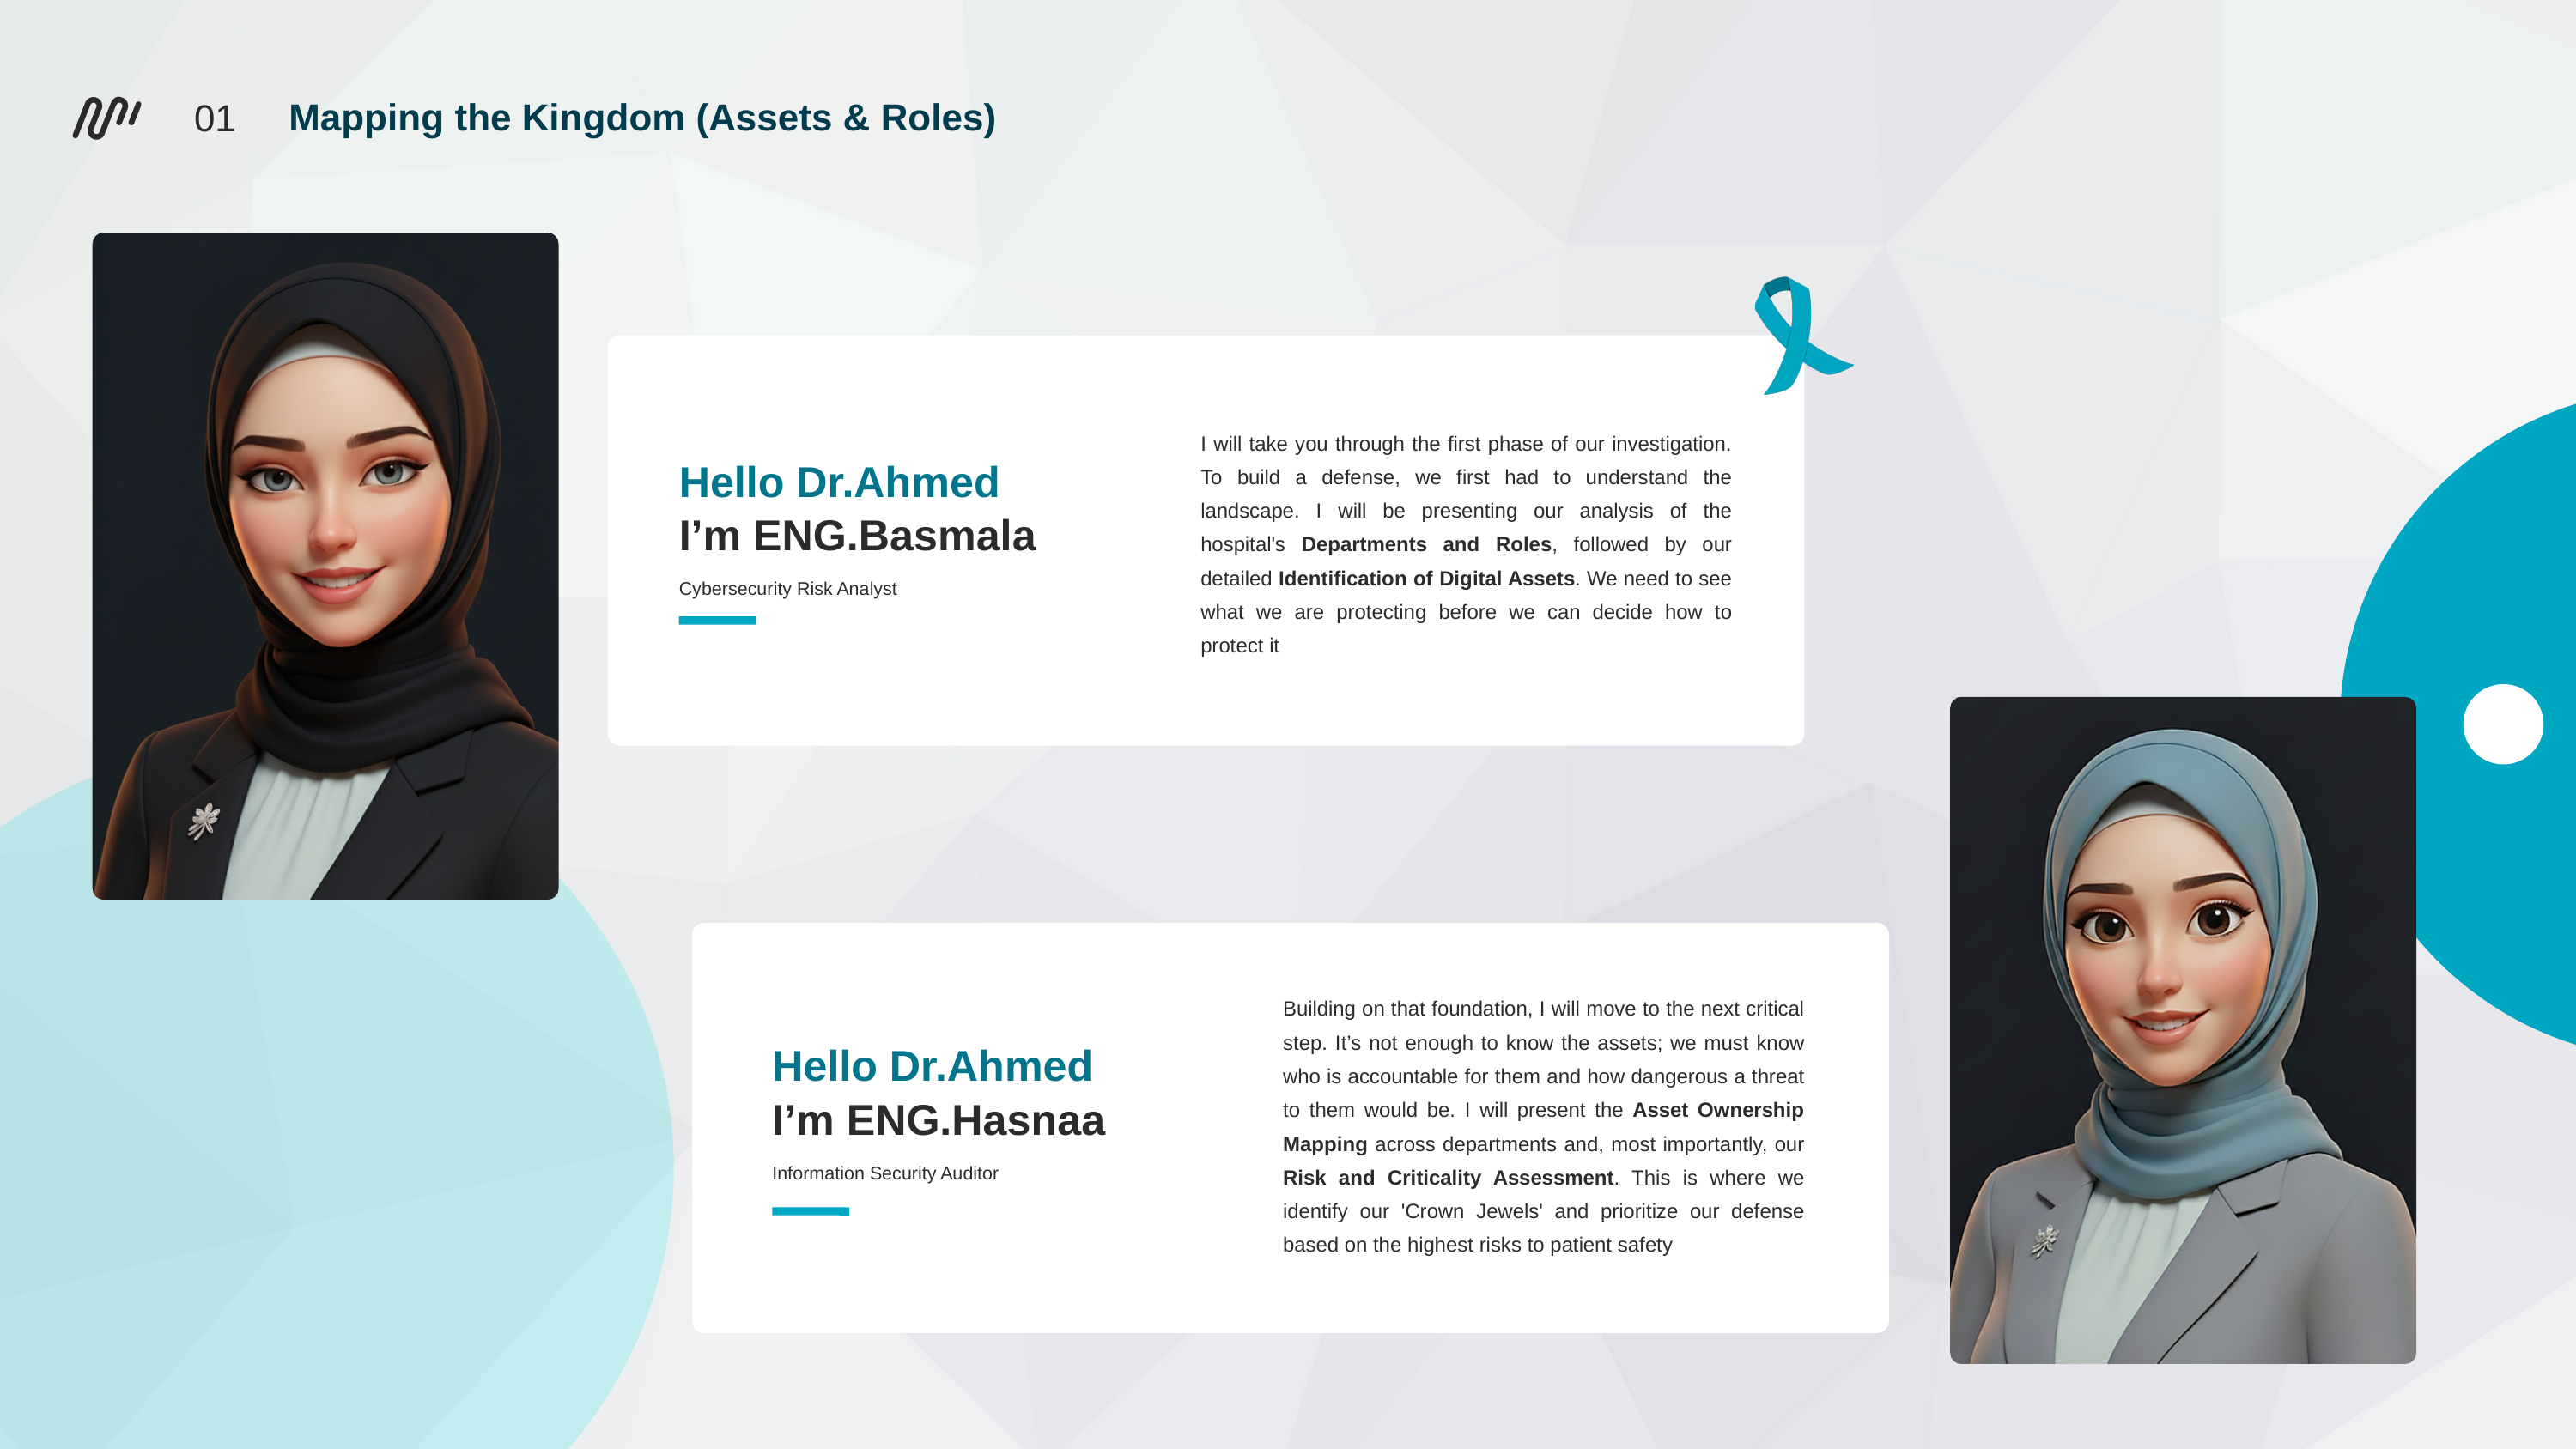

Mapping the Kingdom (Assets & Roles)
01

I will take you through the first phase of our investigation. To build a defense, we first had to understand the landscape. I will be presenting our analysis of the hospital's Departments and Roles, followed by our detailed Identification of Digital Assets. We need to see what we are protecting before we can decide how to protect it
Hello Dr.Ahmed
I’m ENG.Basmala
Cybersecurity Risk Analyst

Building on that foundation, I will move to the next critical step. It’s not enough to know the assets; we must know who is accountable for them and how dangerous a threat to them would be. I will present the Asset Ownership Mapping across departments and, most importantly, our Risk and Criticality Assessment. This is where we identify our 'Crown Jewels' and prioritize our defense based on the highest risks to patient safety
Hello Dr.Ahmed
I’m ENG.Hasnaa
Information Security Auditor